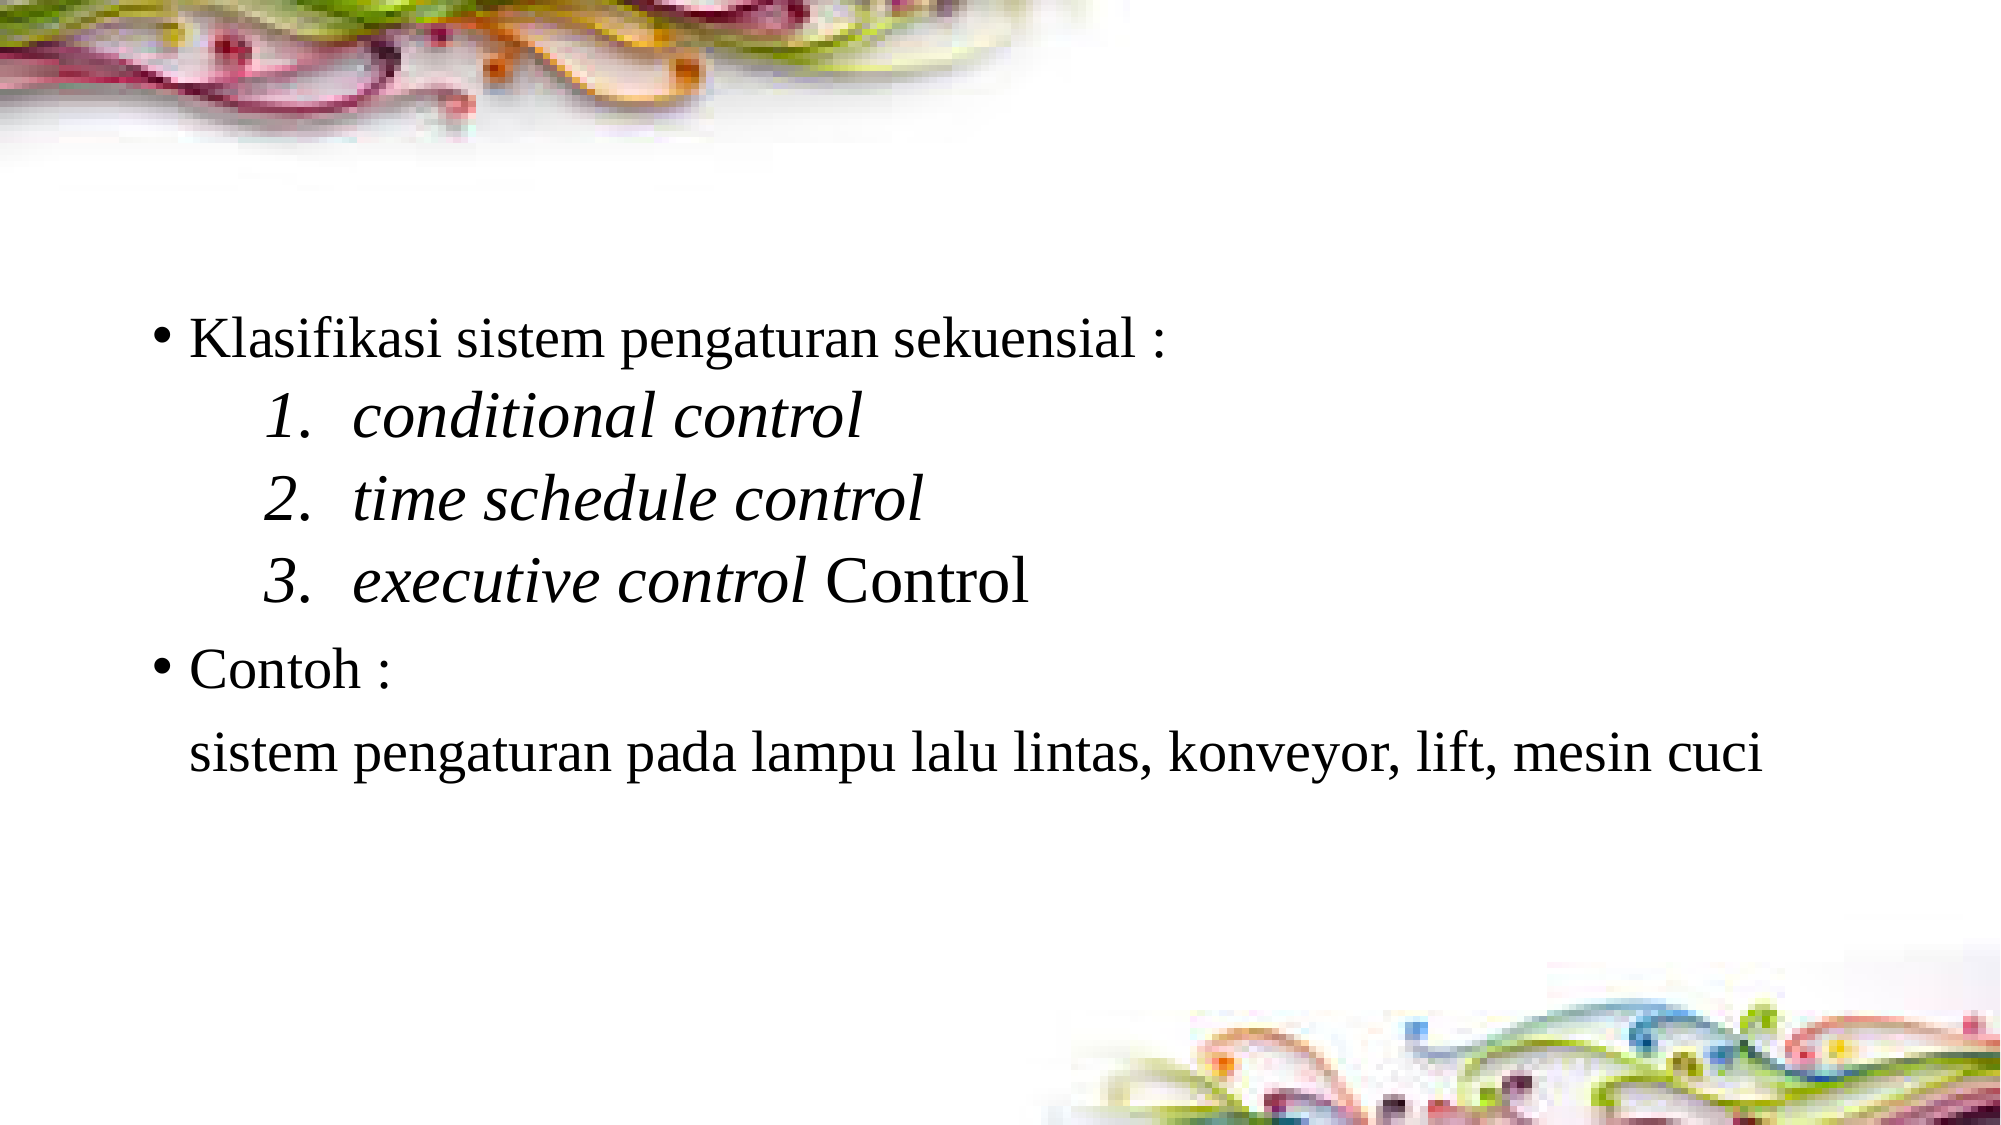

#
Klasifikasi sistem pengaturan sekuensial :
conditional control
time schedule control
executive control Control
Contoh :
	sistem pengaturan pada lampu lalu lintas, konveyor, lift, mesin cuci